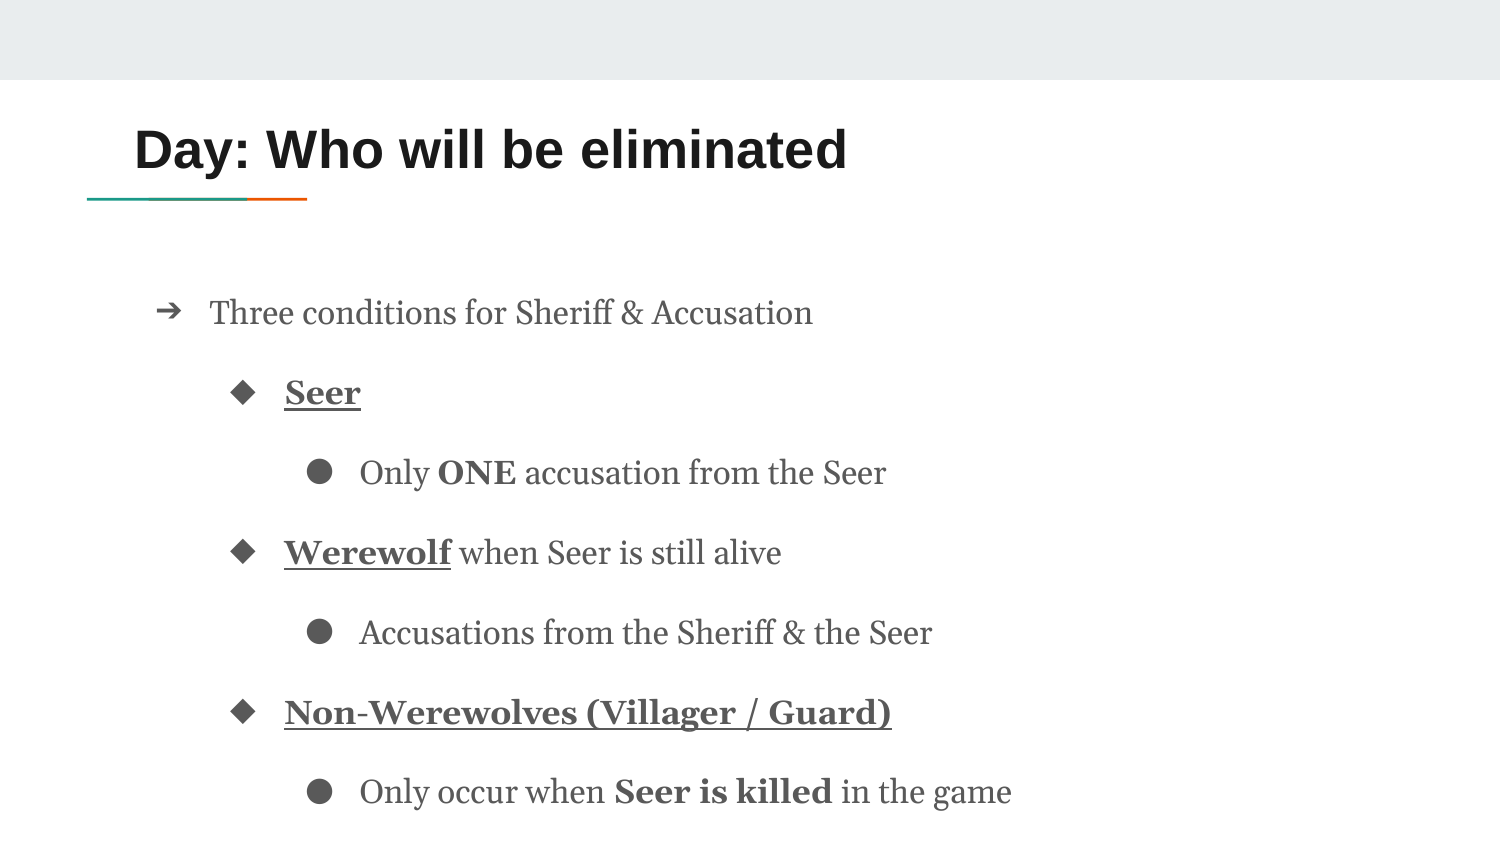

# Day: Who will be eliminated
Three conditions for Sheriff & Accusation
Seer
Only ONE accusation from the Seer
Werewolf when Seer is still alive
Accusations from the Sheriff & the Seer
Non-Werewolves (Villager / Guard)
Only occur when Seer is killed in the game